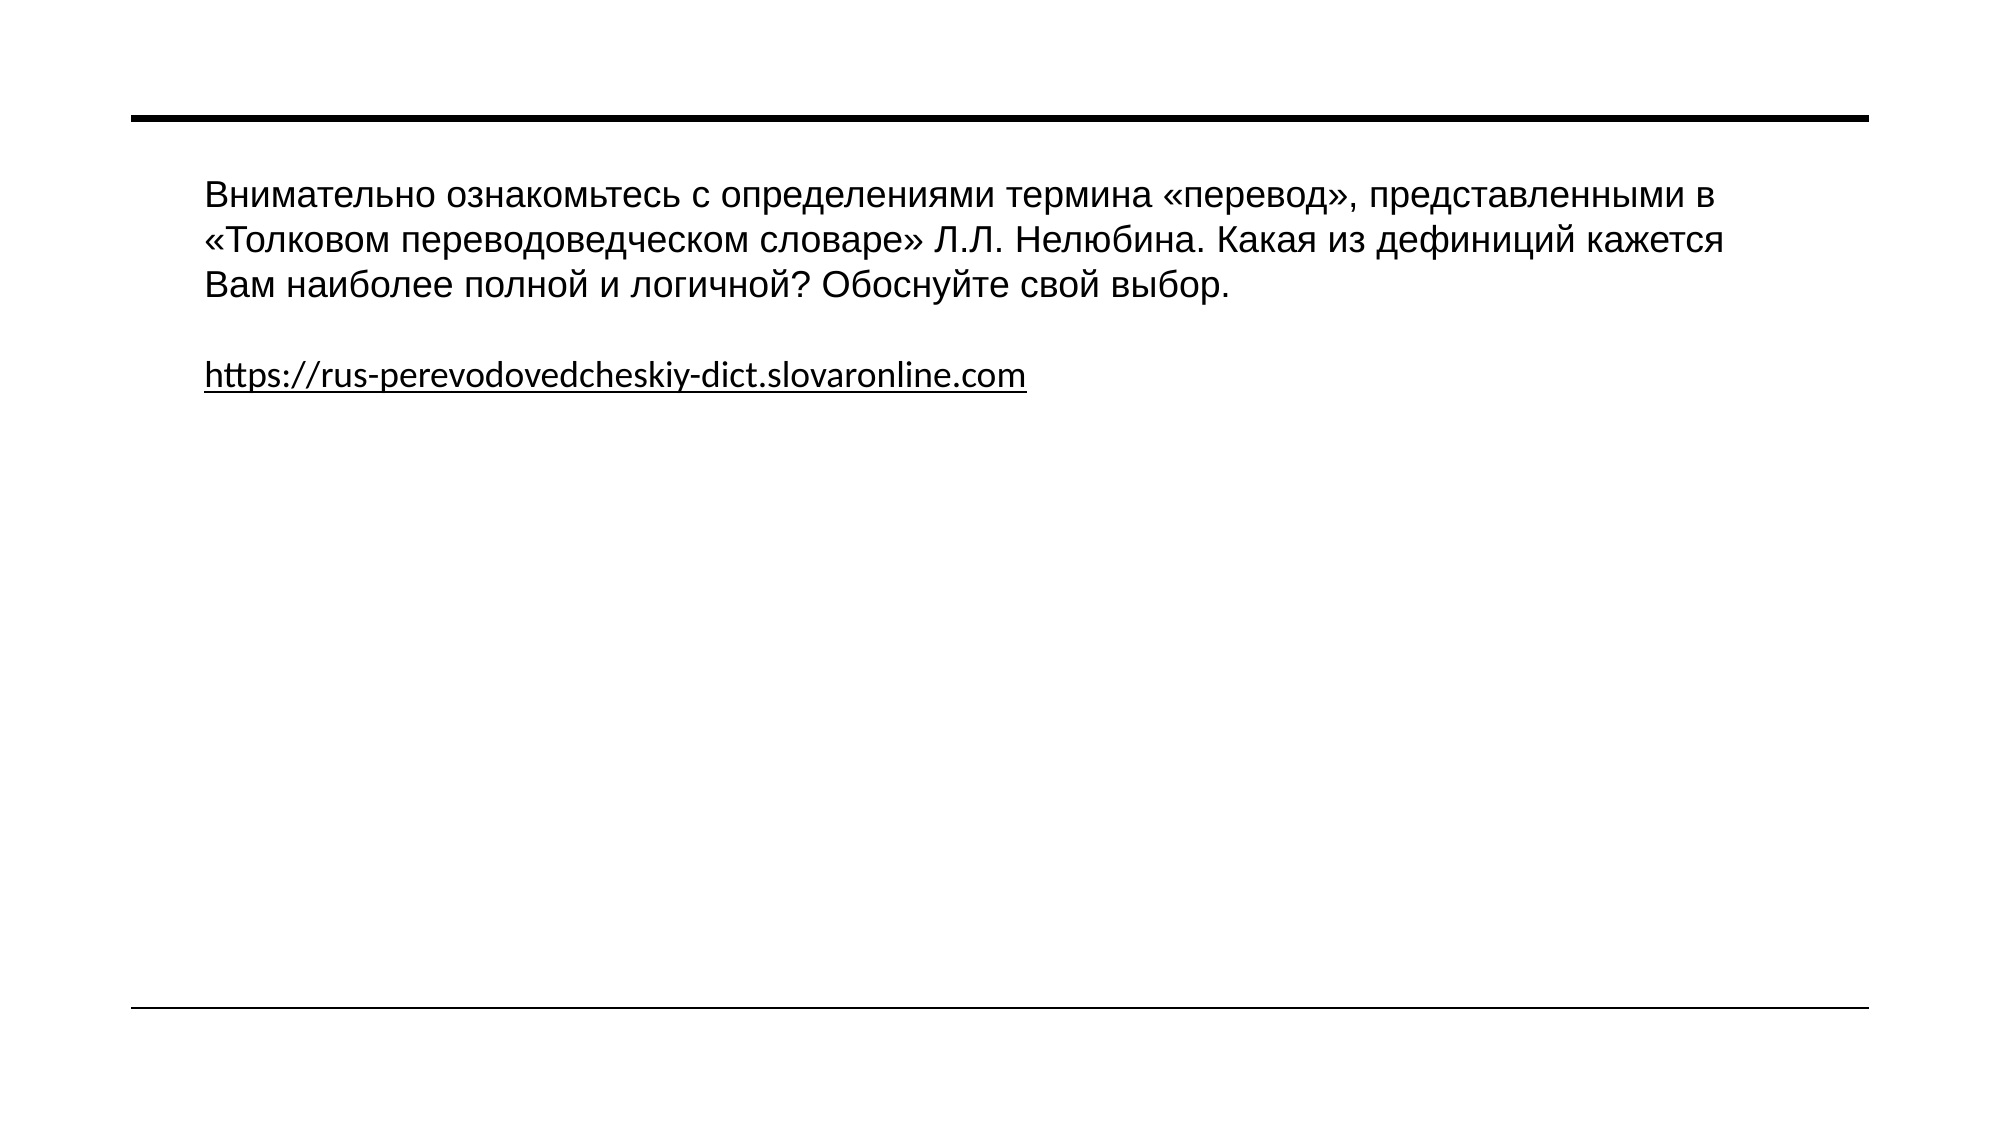

Внимательно ознакомьтесь с определениями термина «перевод», представленными в «Толковом переводоведческом словаре» Л.Л. Нелюбина. Какая из дефиниций кажется Вам наиболее полной и логичной? Обоснуйте свой выбор.

https://rus-perevodovedcheskiy-dict.slovaronline.com